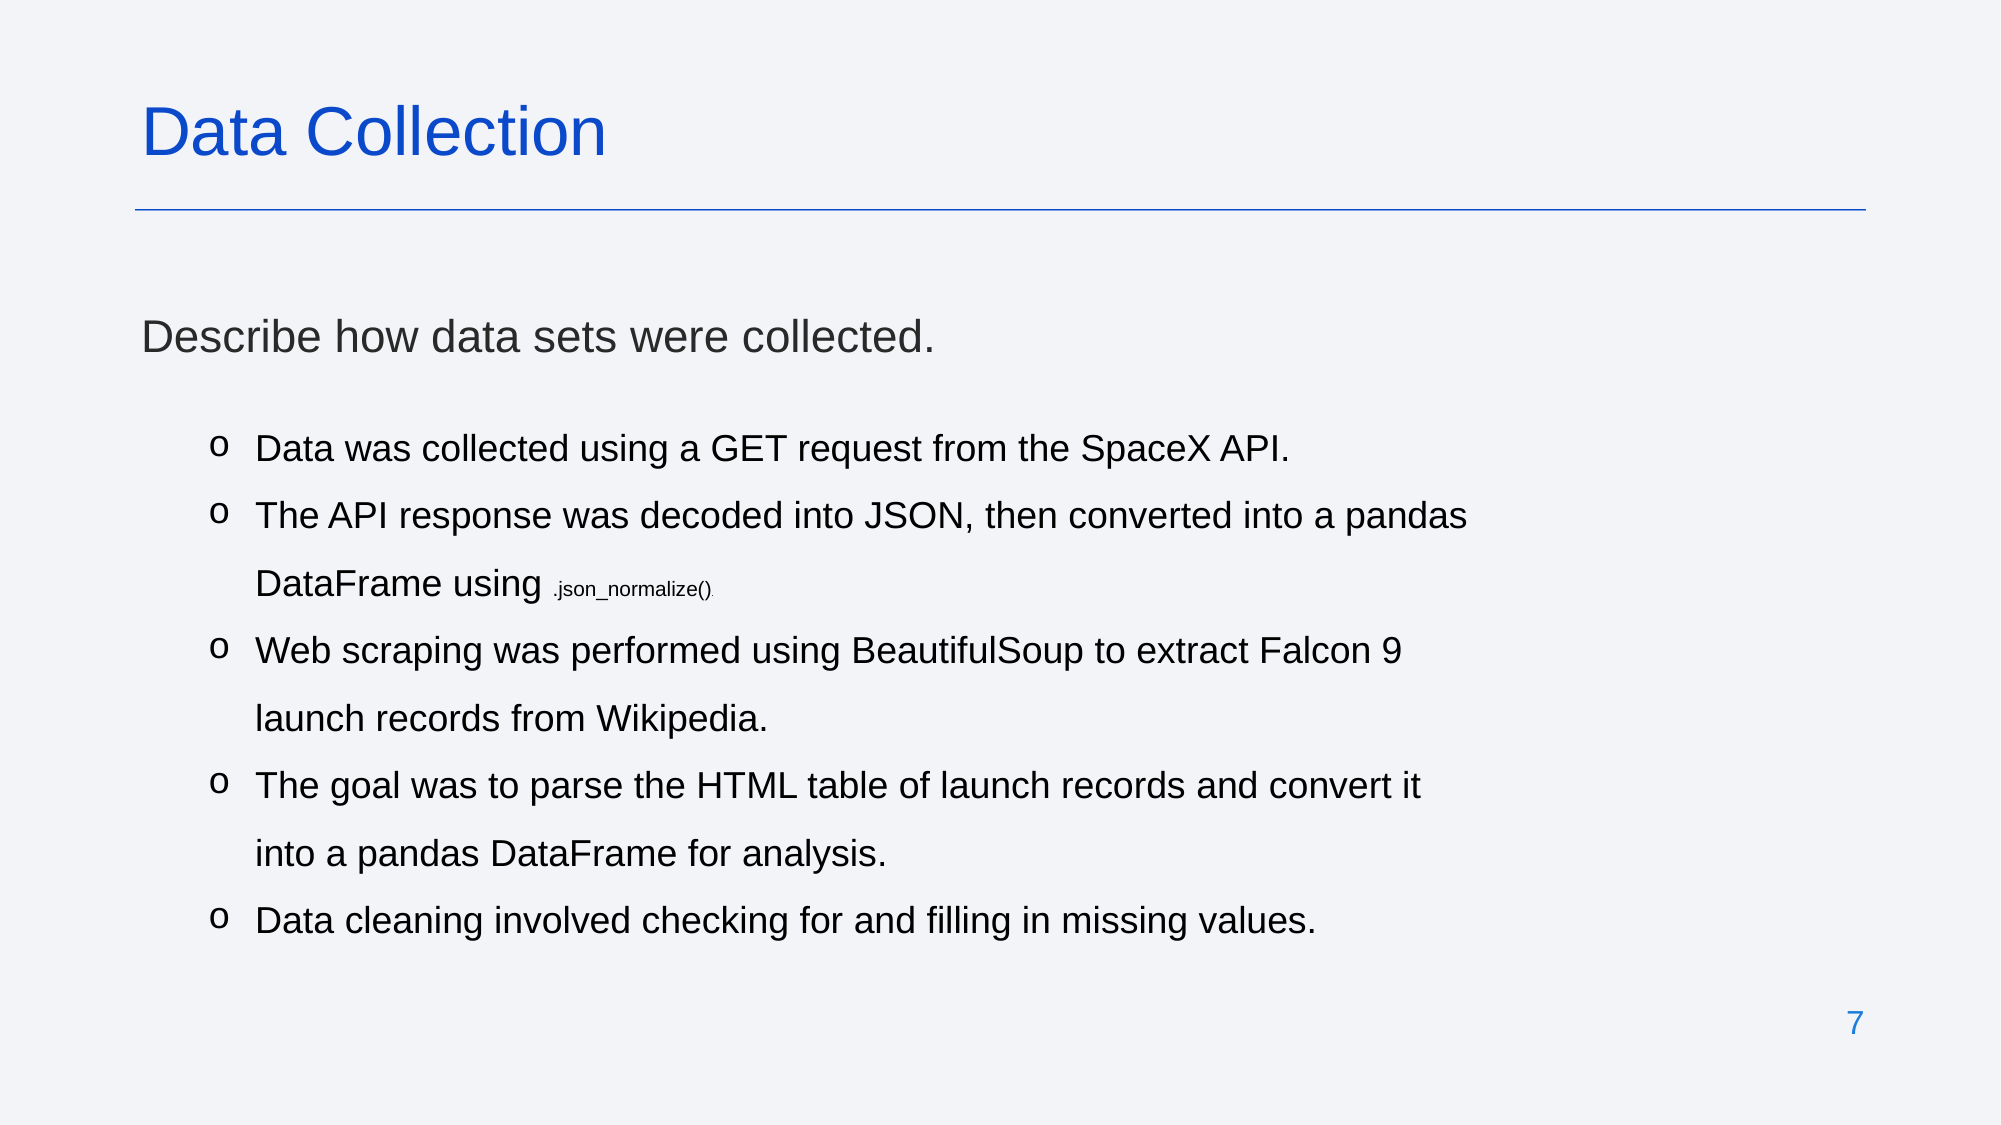

Data Collection
Describe how data sets were collected.

Data was collected using a GET request from the SpaceX API.
The API response was decoded into JSON, then converted into a pandas DataFrame using .json_normalize().
Web scraping was performed using BeautifulSoup to extract Falcon 9 launch records from Wikipedia.
The goal was to parse the HTML table of launch records and convert it into a pandas DataFrame for analysis.
Data cleaning involved checking for and filling in missing values.
7